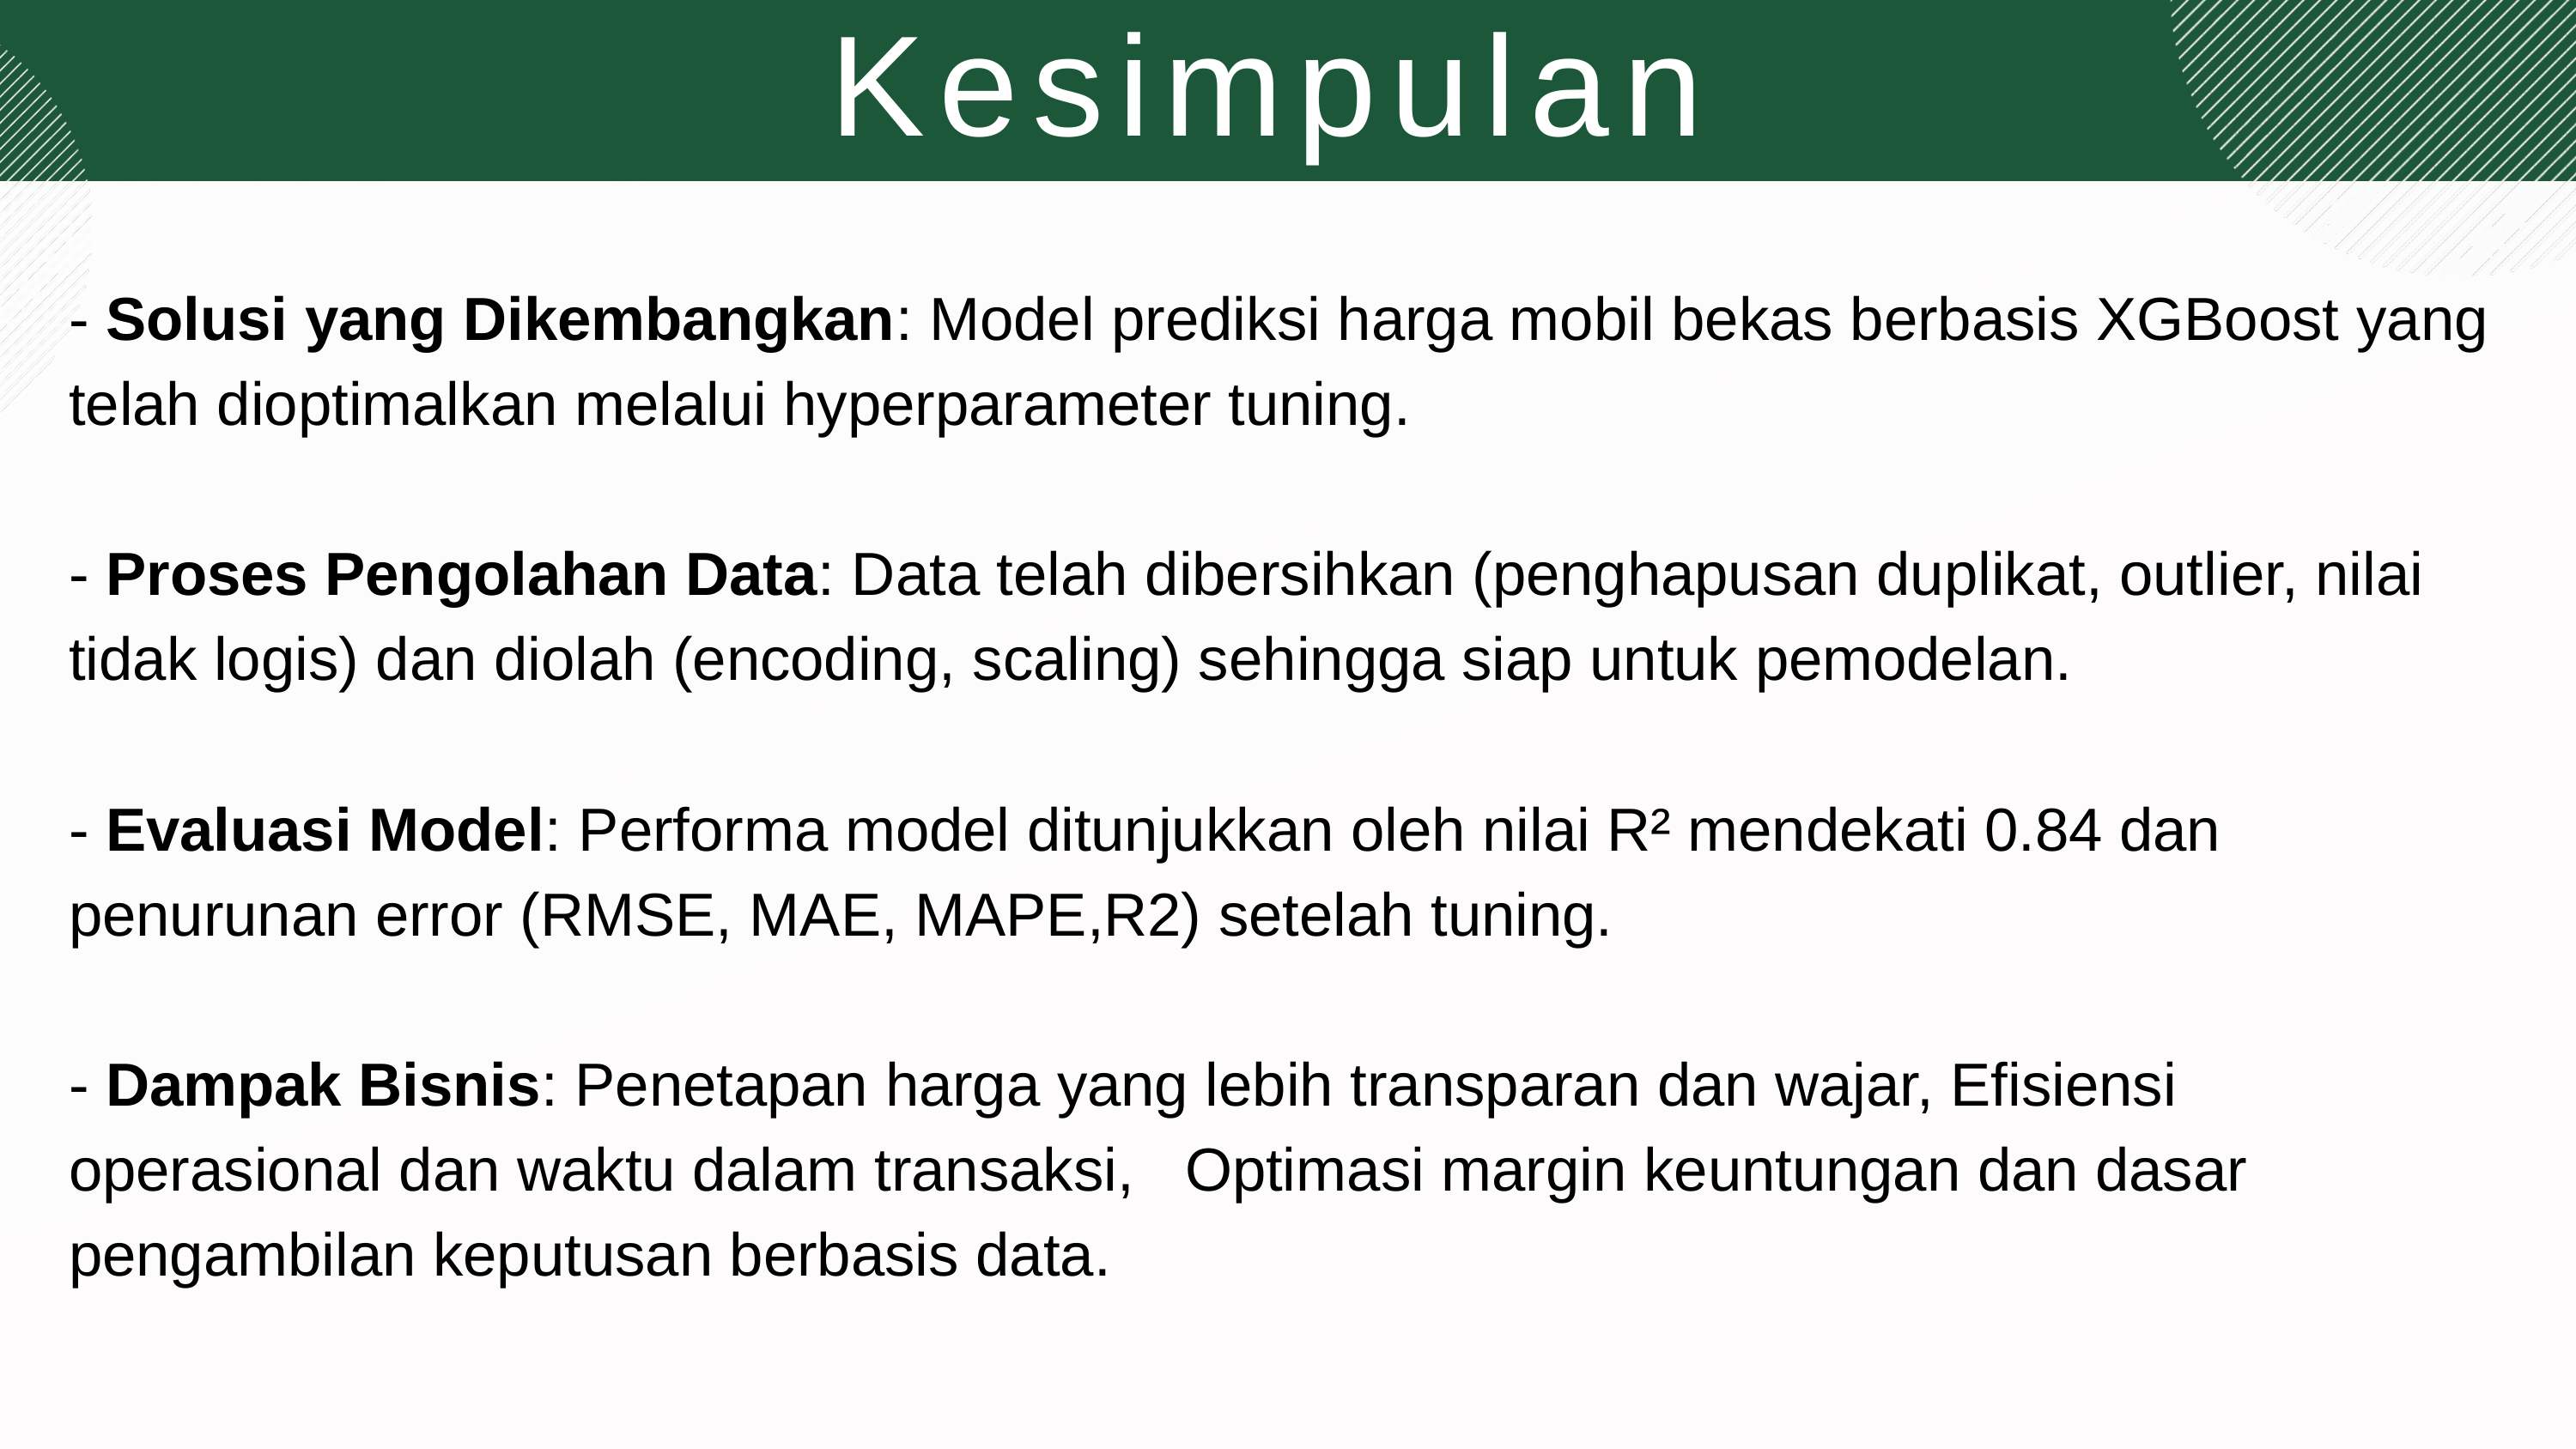

Kesimpulan
- Solusi yang Dikembangkan: Model prediksi harga mobil bekas berbasis XGBoost yang telah dioptimalkan melalui hyperparameter tuning.

- Proses Pengolahan Data: Data telah dibersihkan (penghapusan duplikat, outlier, nilai tidak logis) dan diolah (encoding, scaling) sehingga siap untuk pemodelan.

- Evaluasi Model: Performa model ditunjukkan oleh nilai R² mendekati 0.84 dan penurunan error (RMSE, MAE, MAPE,R2) setelah tuning.

- Dampak Bisnis: Penetapan harga yang lebih transparan dan wajar, Efisiensi operasional dan waktu dalam transaksi,   Optimasi margin keuntungan dan dasar pengambilan keputusan berbasis data.